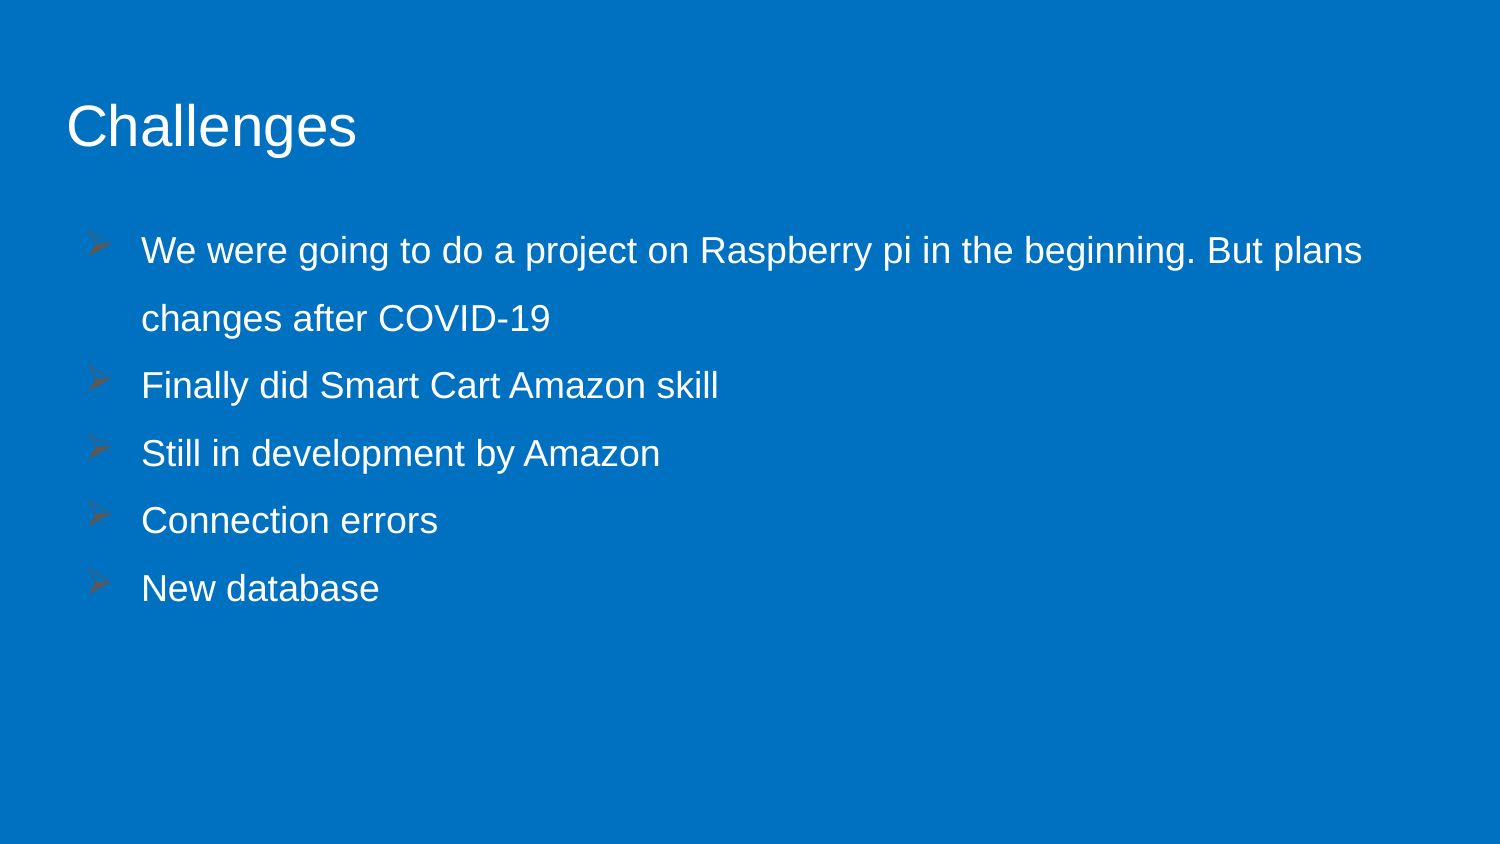

# Challenges
We were going to do a project on Raspberry pi in the beginning. But plans changes after COVID-19
Finally did Smart Cart Amazon skill
Still in development by Amazon
Connection errors
New database